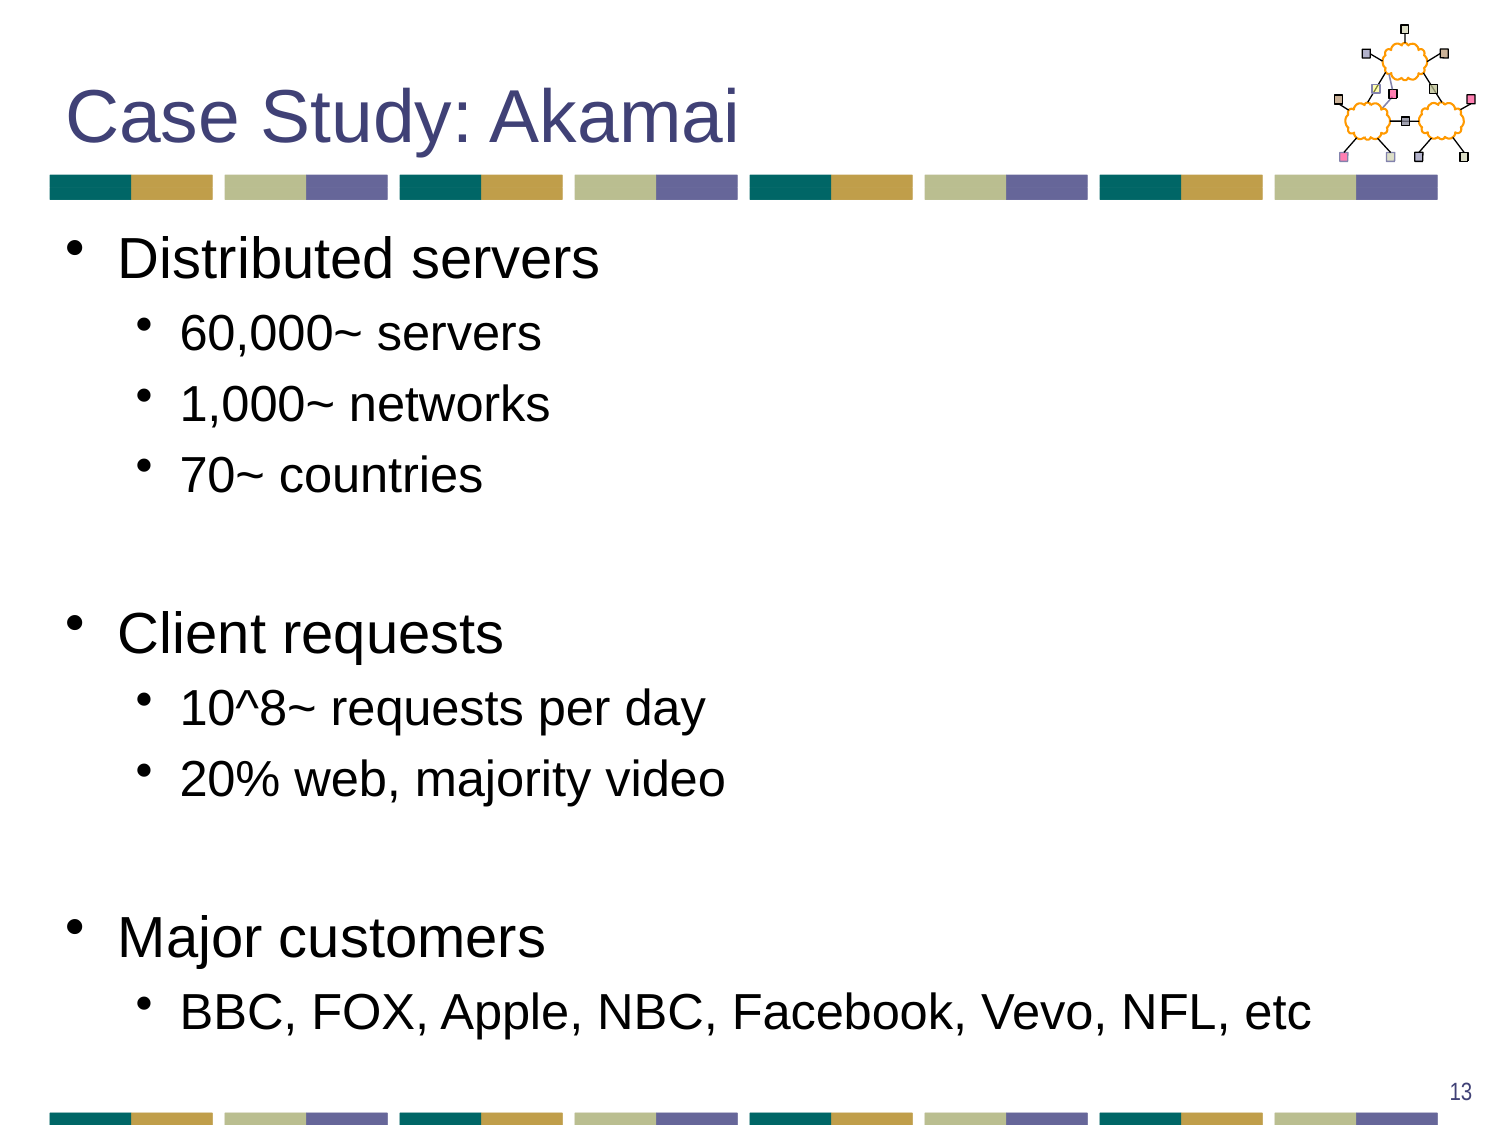

# Case Study: Akamai
Distributed servers
60,000~ servers
1,000~ networks
70~ countries

Client requests
10^8~ requests per day
20% web, majority video

Major customers
BBC, FOX, Apple, NBC, Facebook, Vevo, NFL, etc
13